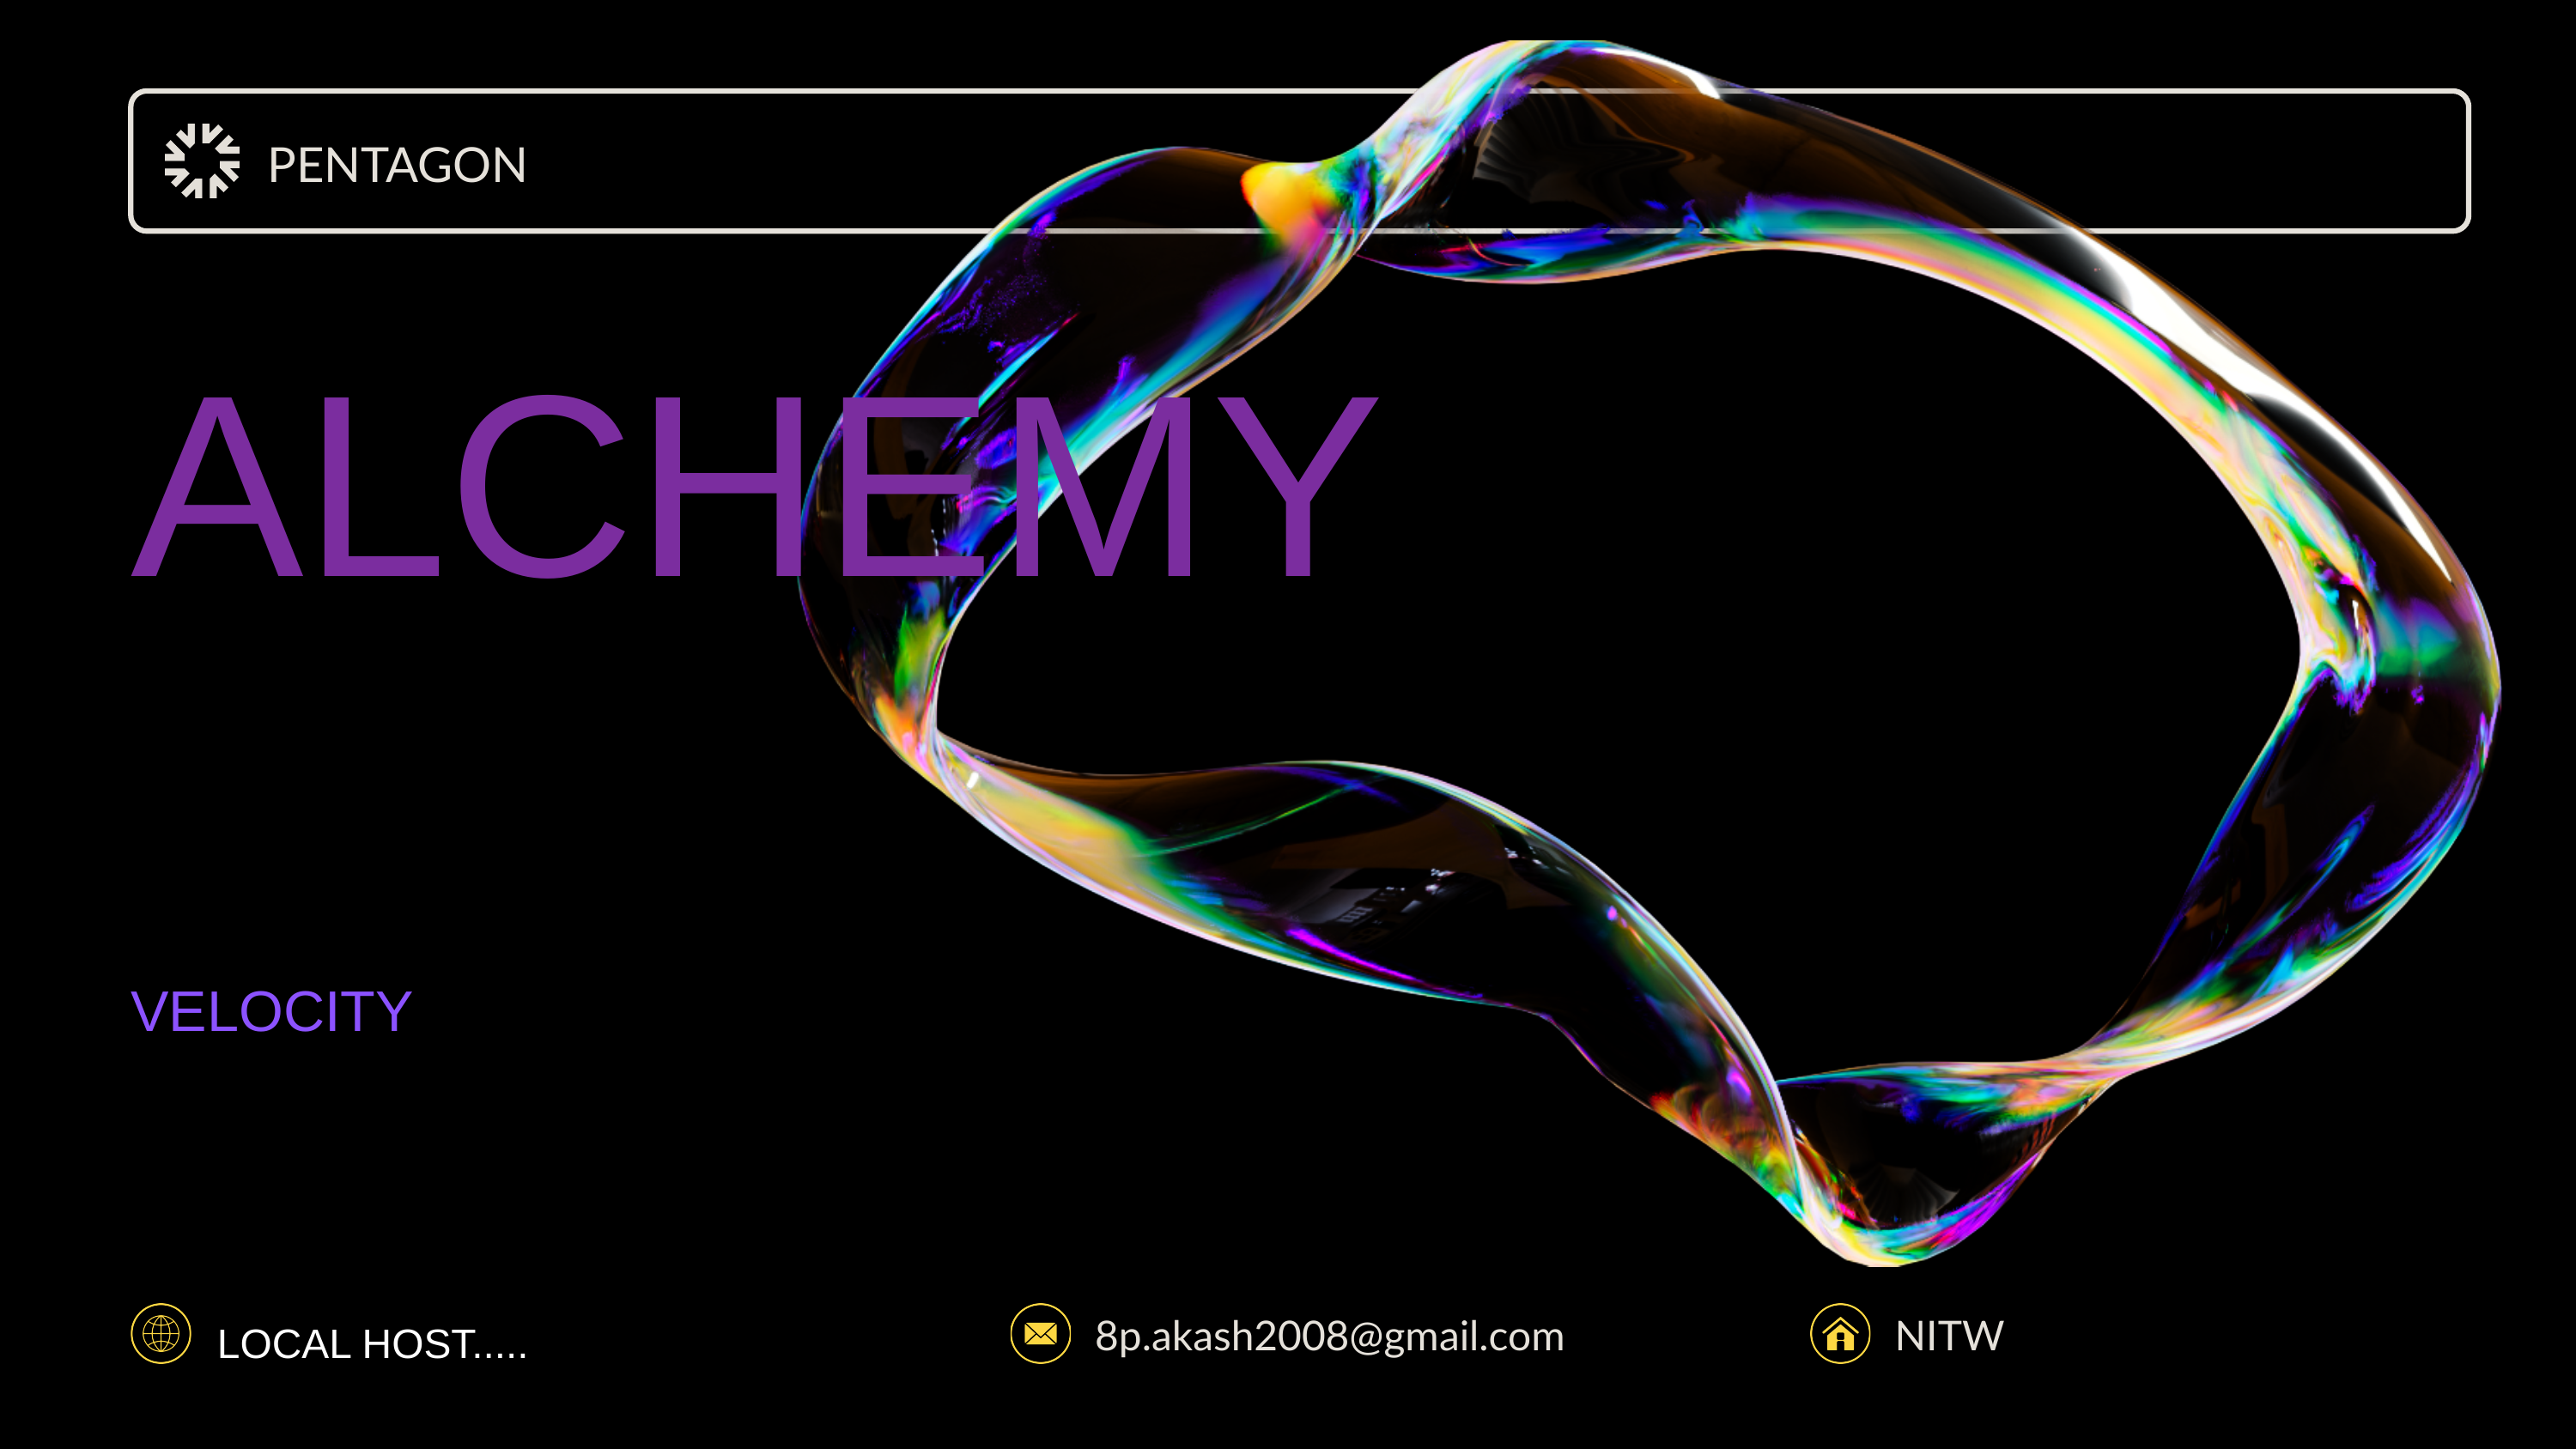

PENTAGON
ALCHEMY
VELOCITY
8p.akash2008@gmail.com
NITW

LOCAL HOST.....